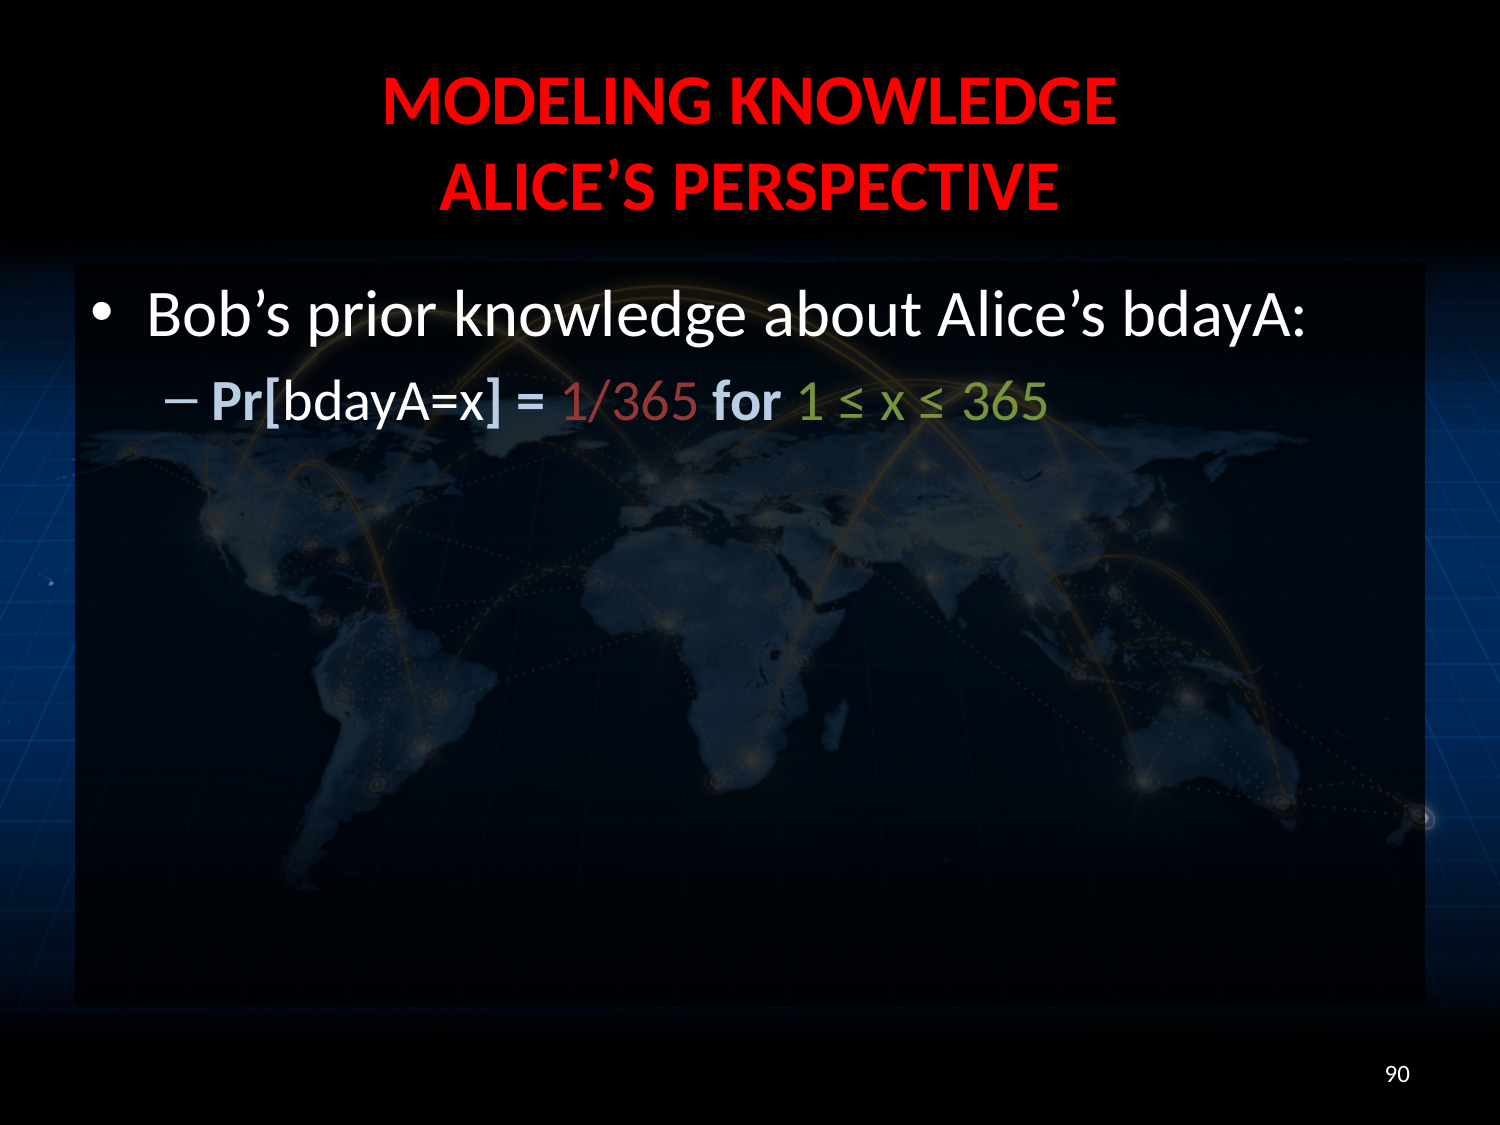

# Modeling knowledge Alice’s Perspective
Bob’s prior knowledge about Alice’s bdayA:
Pr[bdayA=x] = 1/365 for 1 ≤ x ≤ 365
90